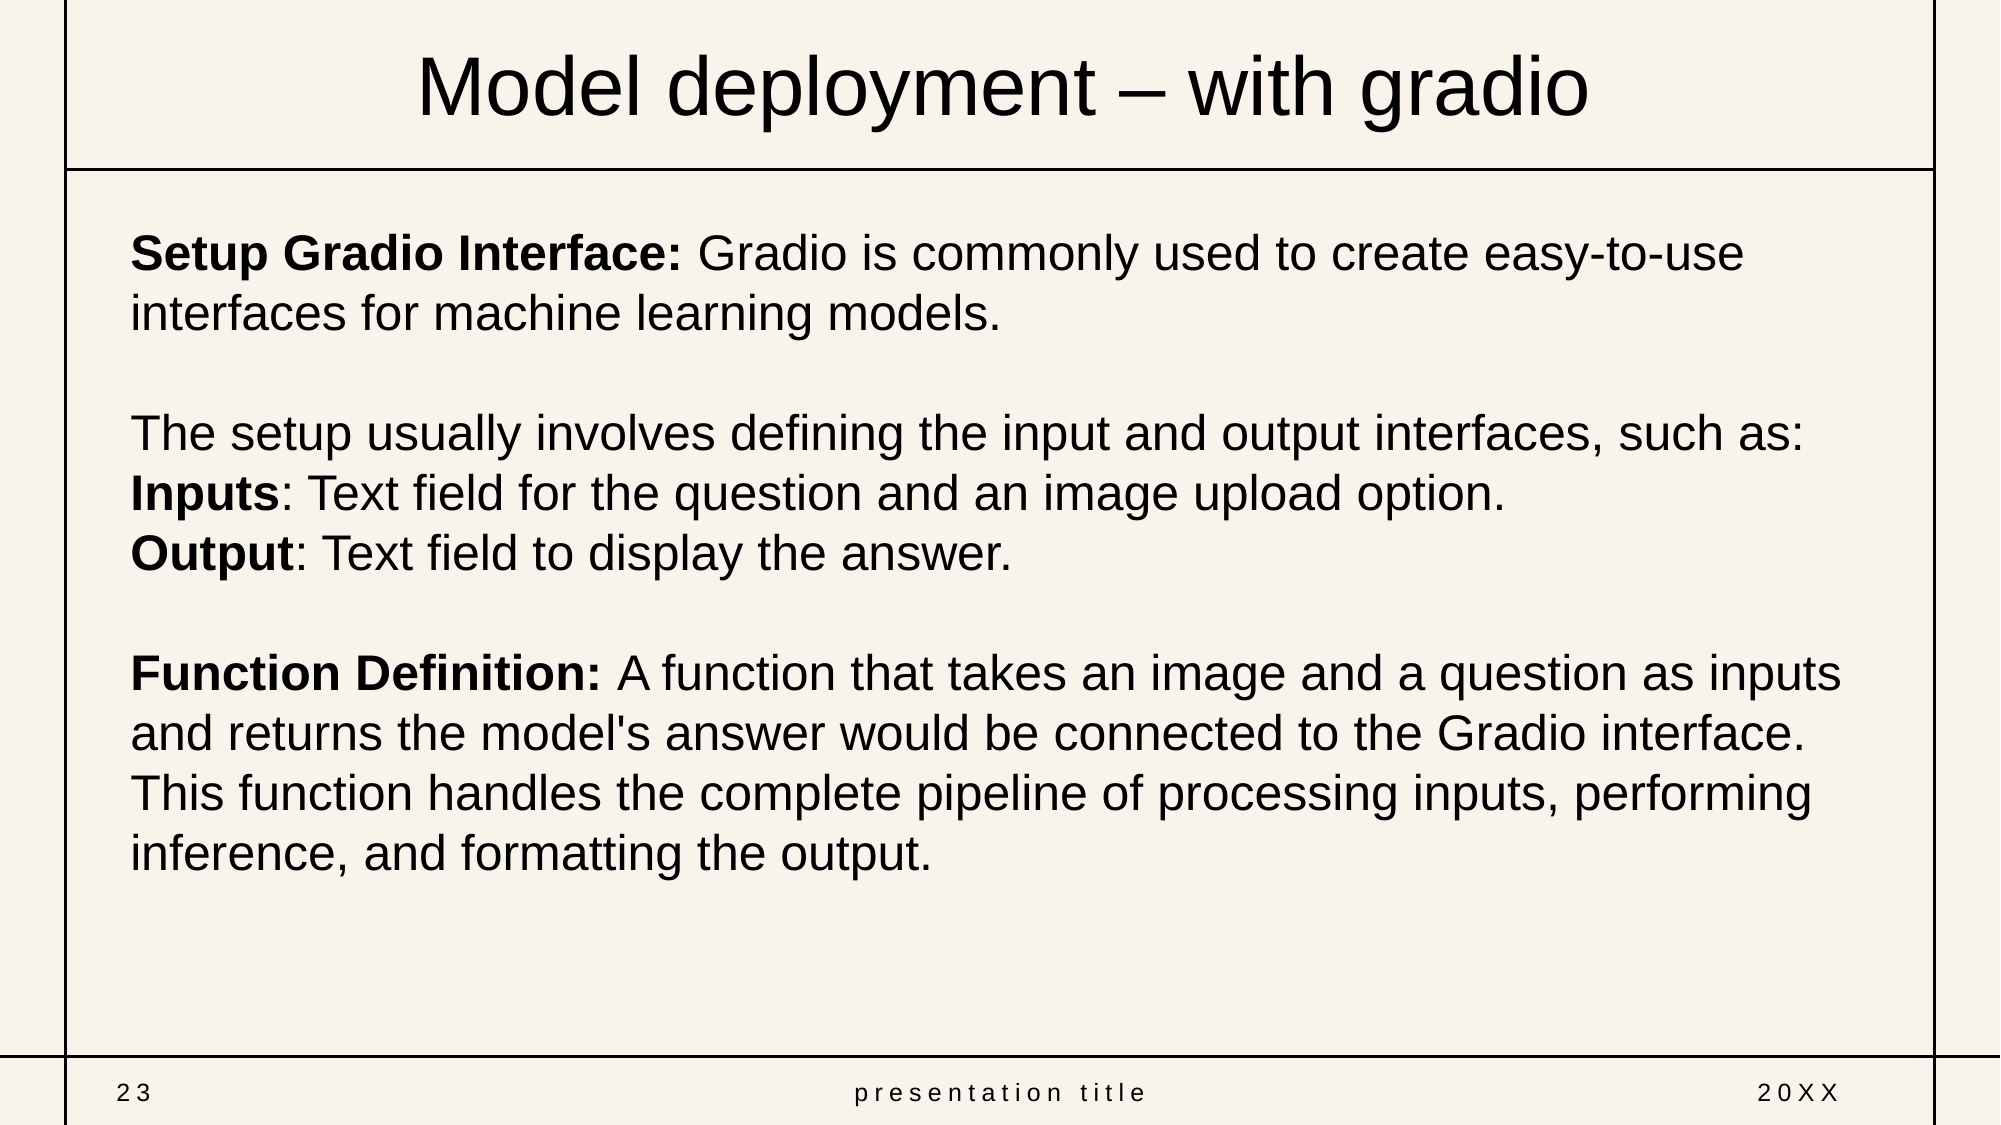

# Model deployment – with gradio
Setup Gradio Interface: Gradio is commonly used to create easy-to-use interfaces for machine learning models.

The setup usually involves defining the input and output interfaces, such as:
Inputs: Text field for the question and an image upload option.
Output: Text field to display the answer.

Function Definition: A function that takes an image and a question as inputs and returns the model's answer would be connected to the Gradio interface. This function handles the complete pipeline of processing inputs, performing inference, and formatting the output.

23
presentation title
20XX